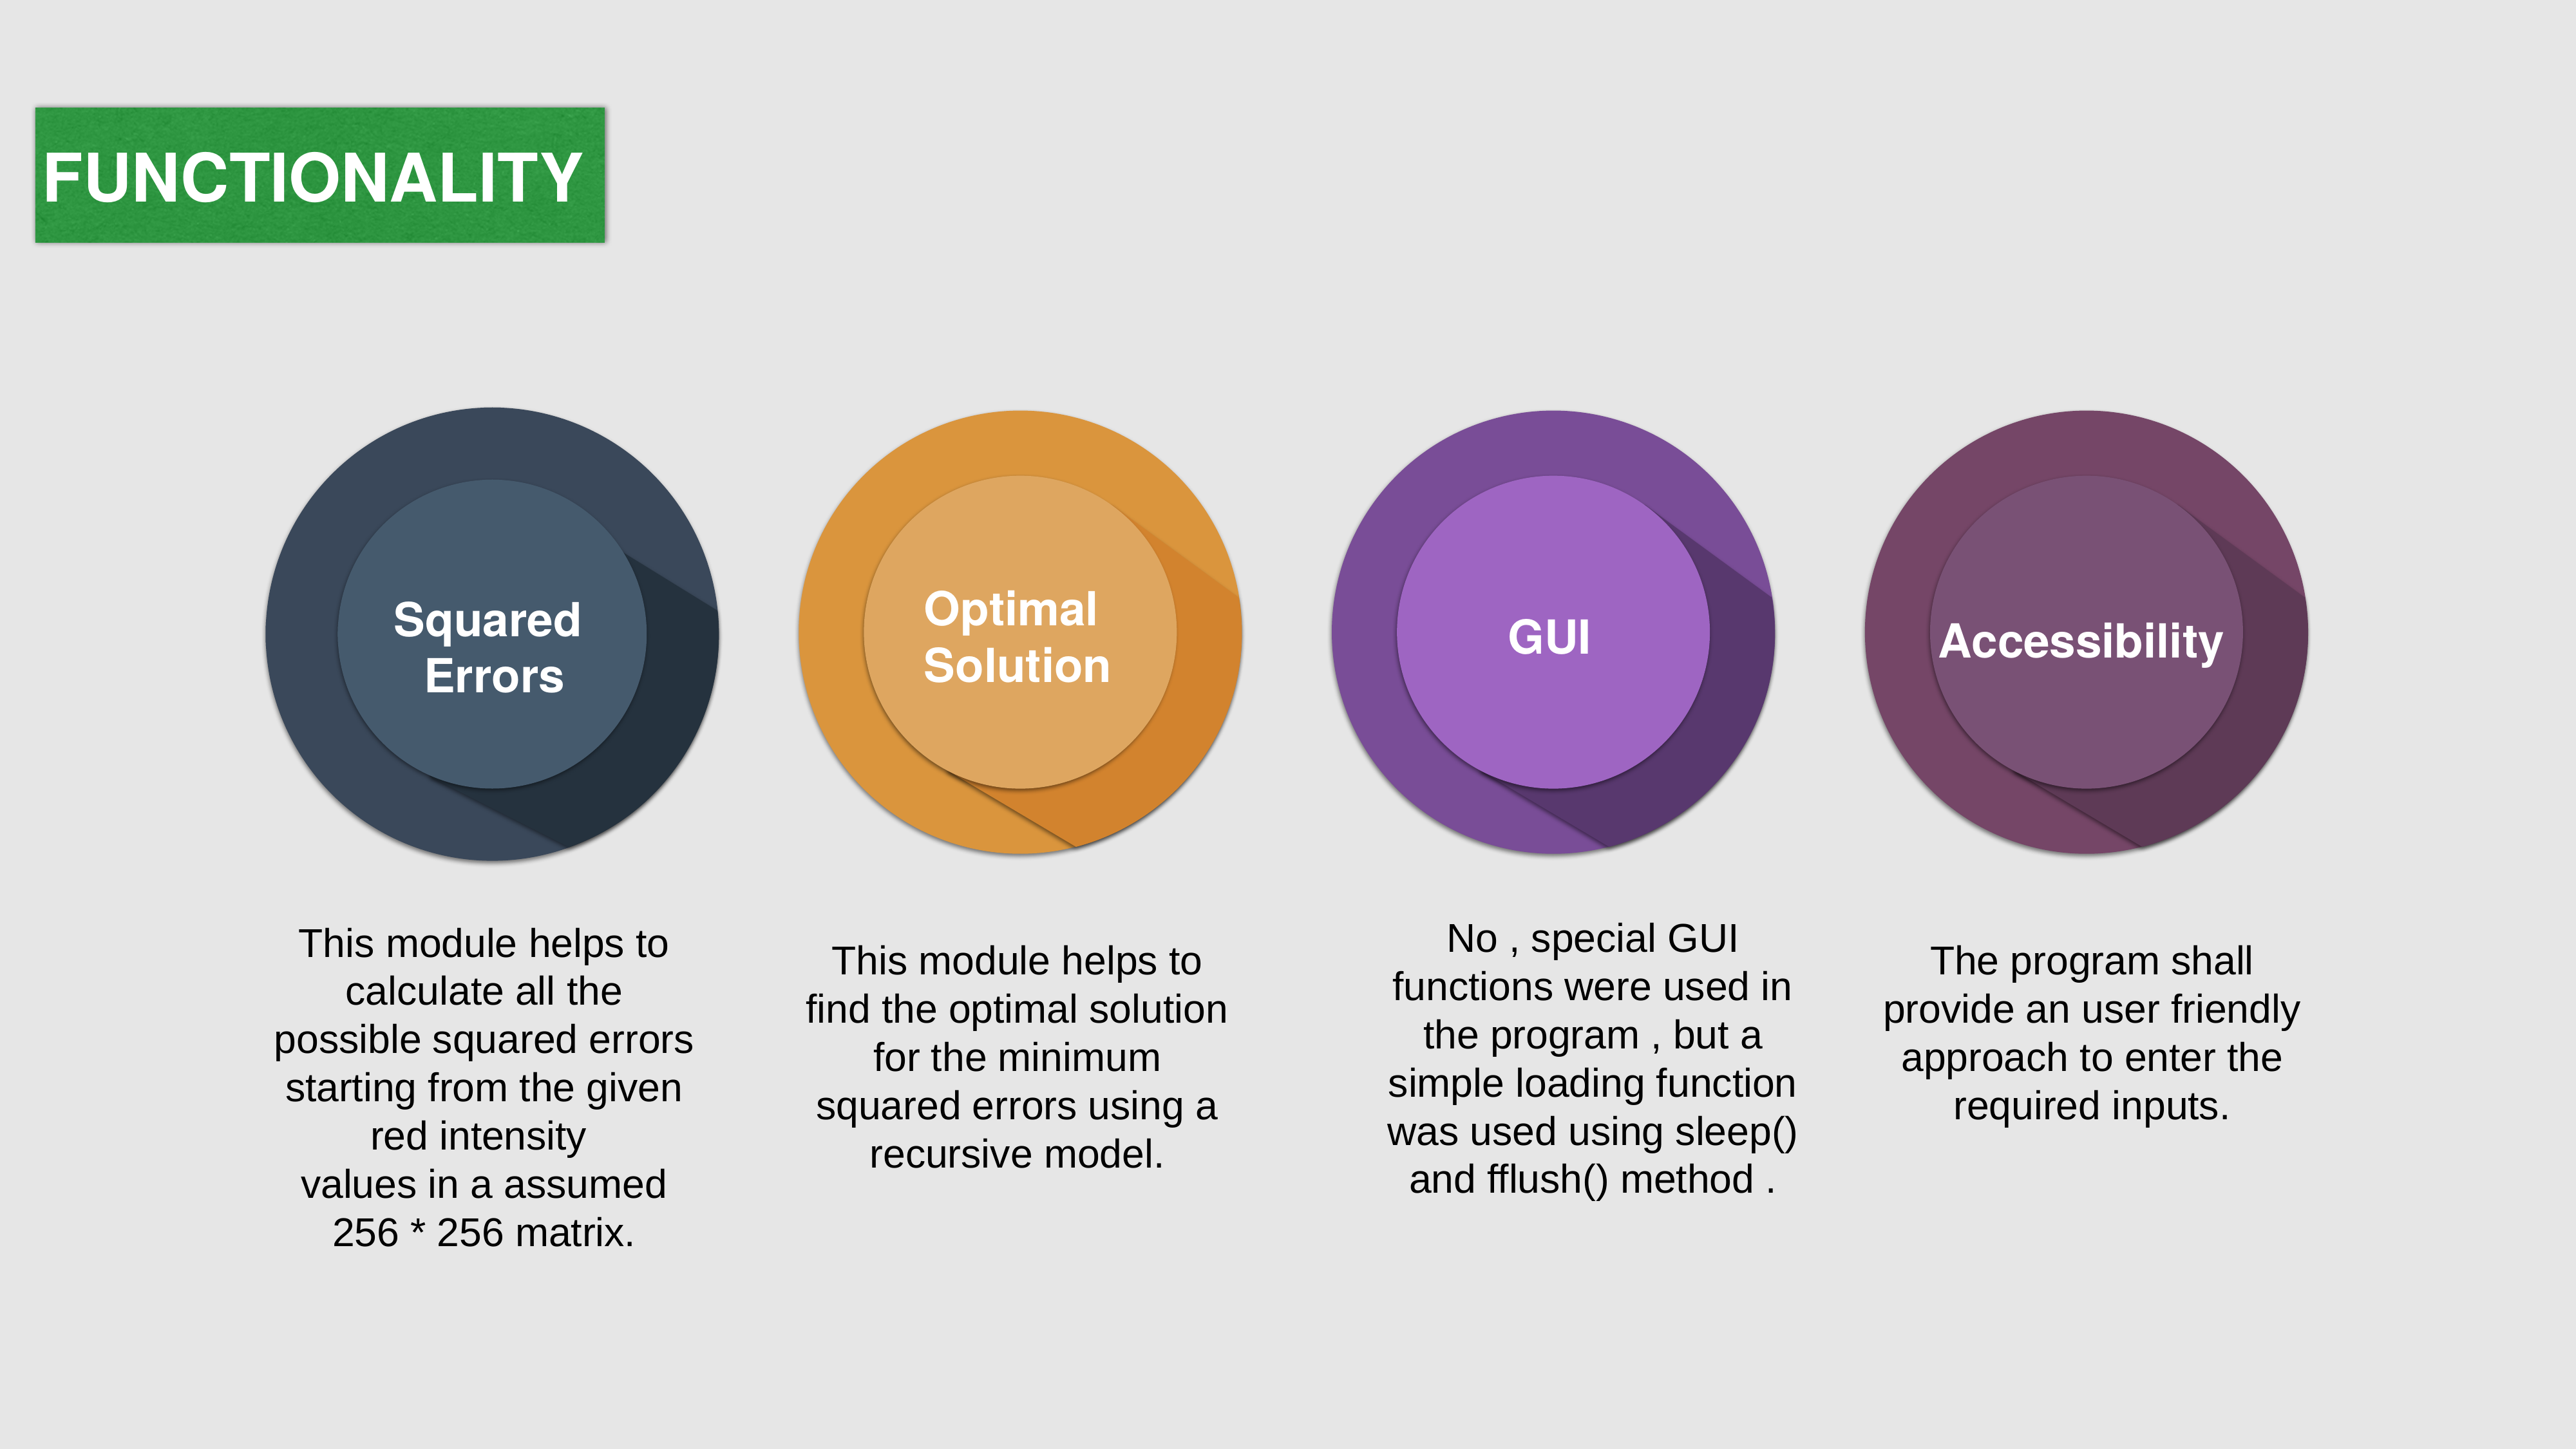

FUNCTIONALITY

Squared
Errors

Optimal
Solution

Accessibility

GUI
No , special GUI functions were used in the program , but a simple loading function was used using sleep() and fflush() method .

This module helps to calculate all the possible squared errors starting from the given red intensity
values in a assumed 256 * 256 matrix.

This module helps to find the optimal solution for the minimum squared errors using a recursive model.

The program shall provide an user friendly approach to enter the required inputs.